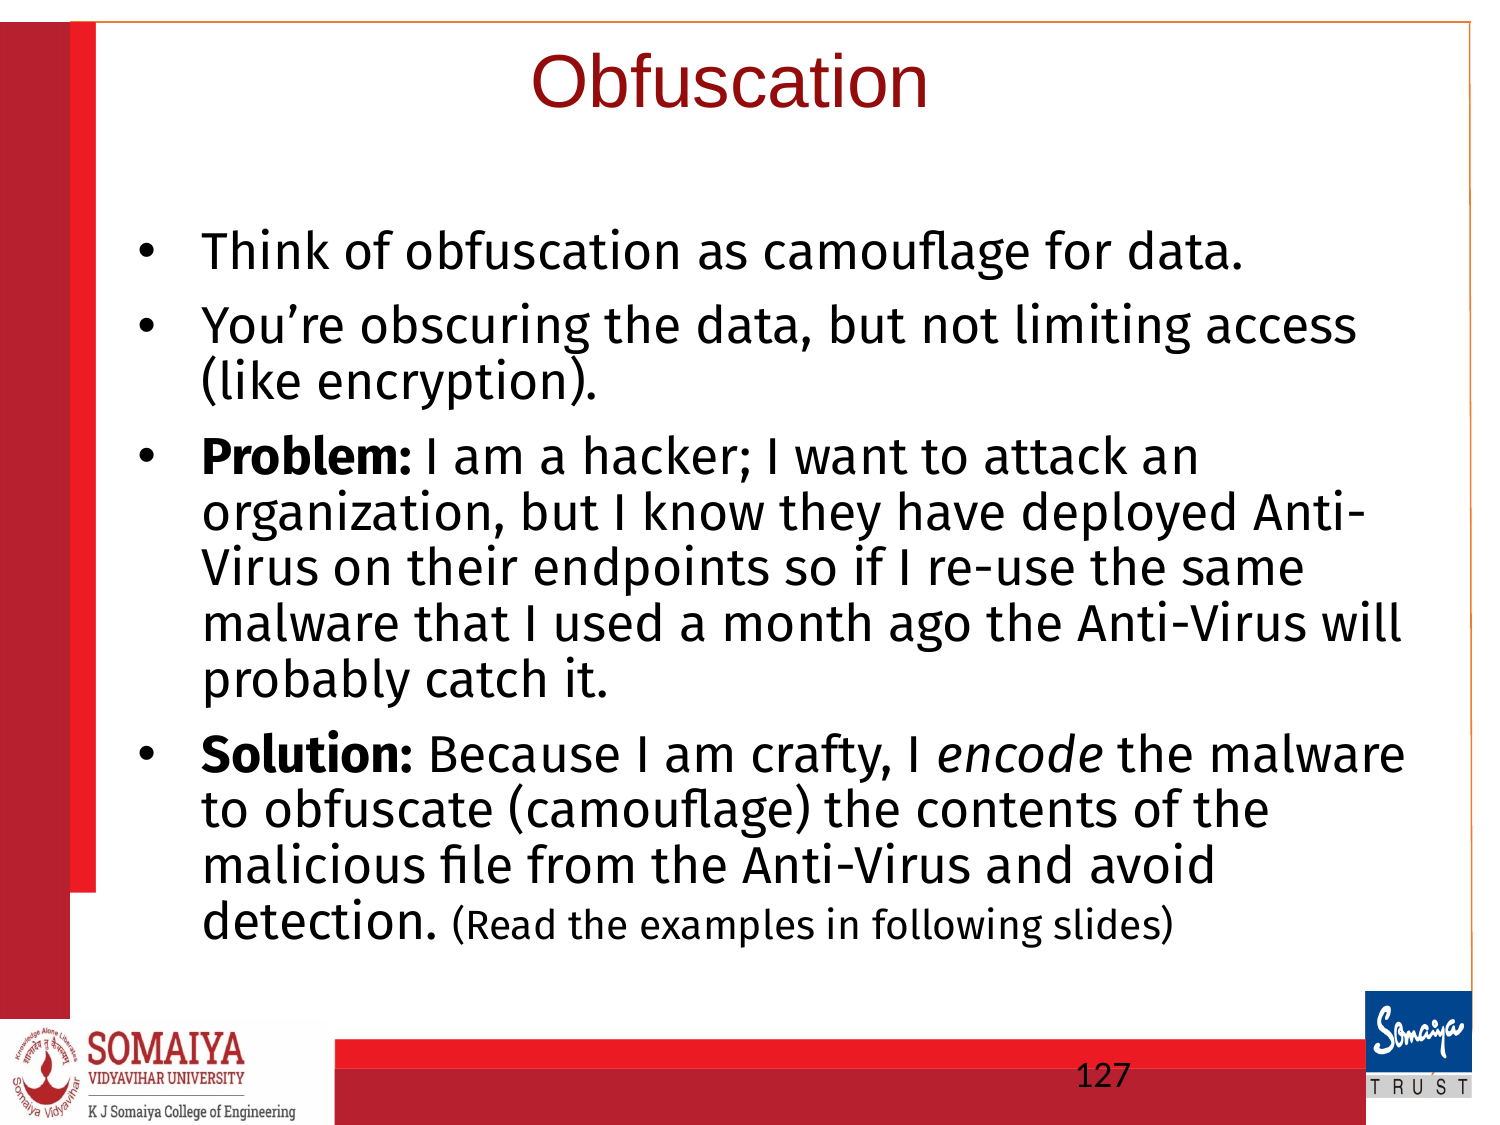

# Obfuscation
Think of obfuscation as camouflage for data.
You’re obscuring the data, but not limiting access (like encryption).
Problem: I am a hacker; I want to attack an organization, but I know they have deployed Anti-Virus on their endpoints so if I re-use the same malware that I used a month ago the Anti-Virus will probably catch it.
Solution: Because I am crafty, I encode the malware to obfuscate (camouflage) the contents of the malicious file from the Anti-Virus and avoid detection. (Read the examples in following slides)

127